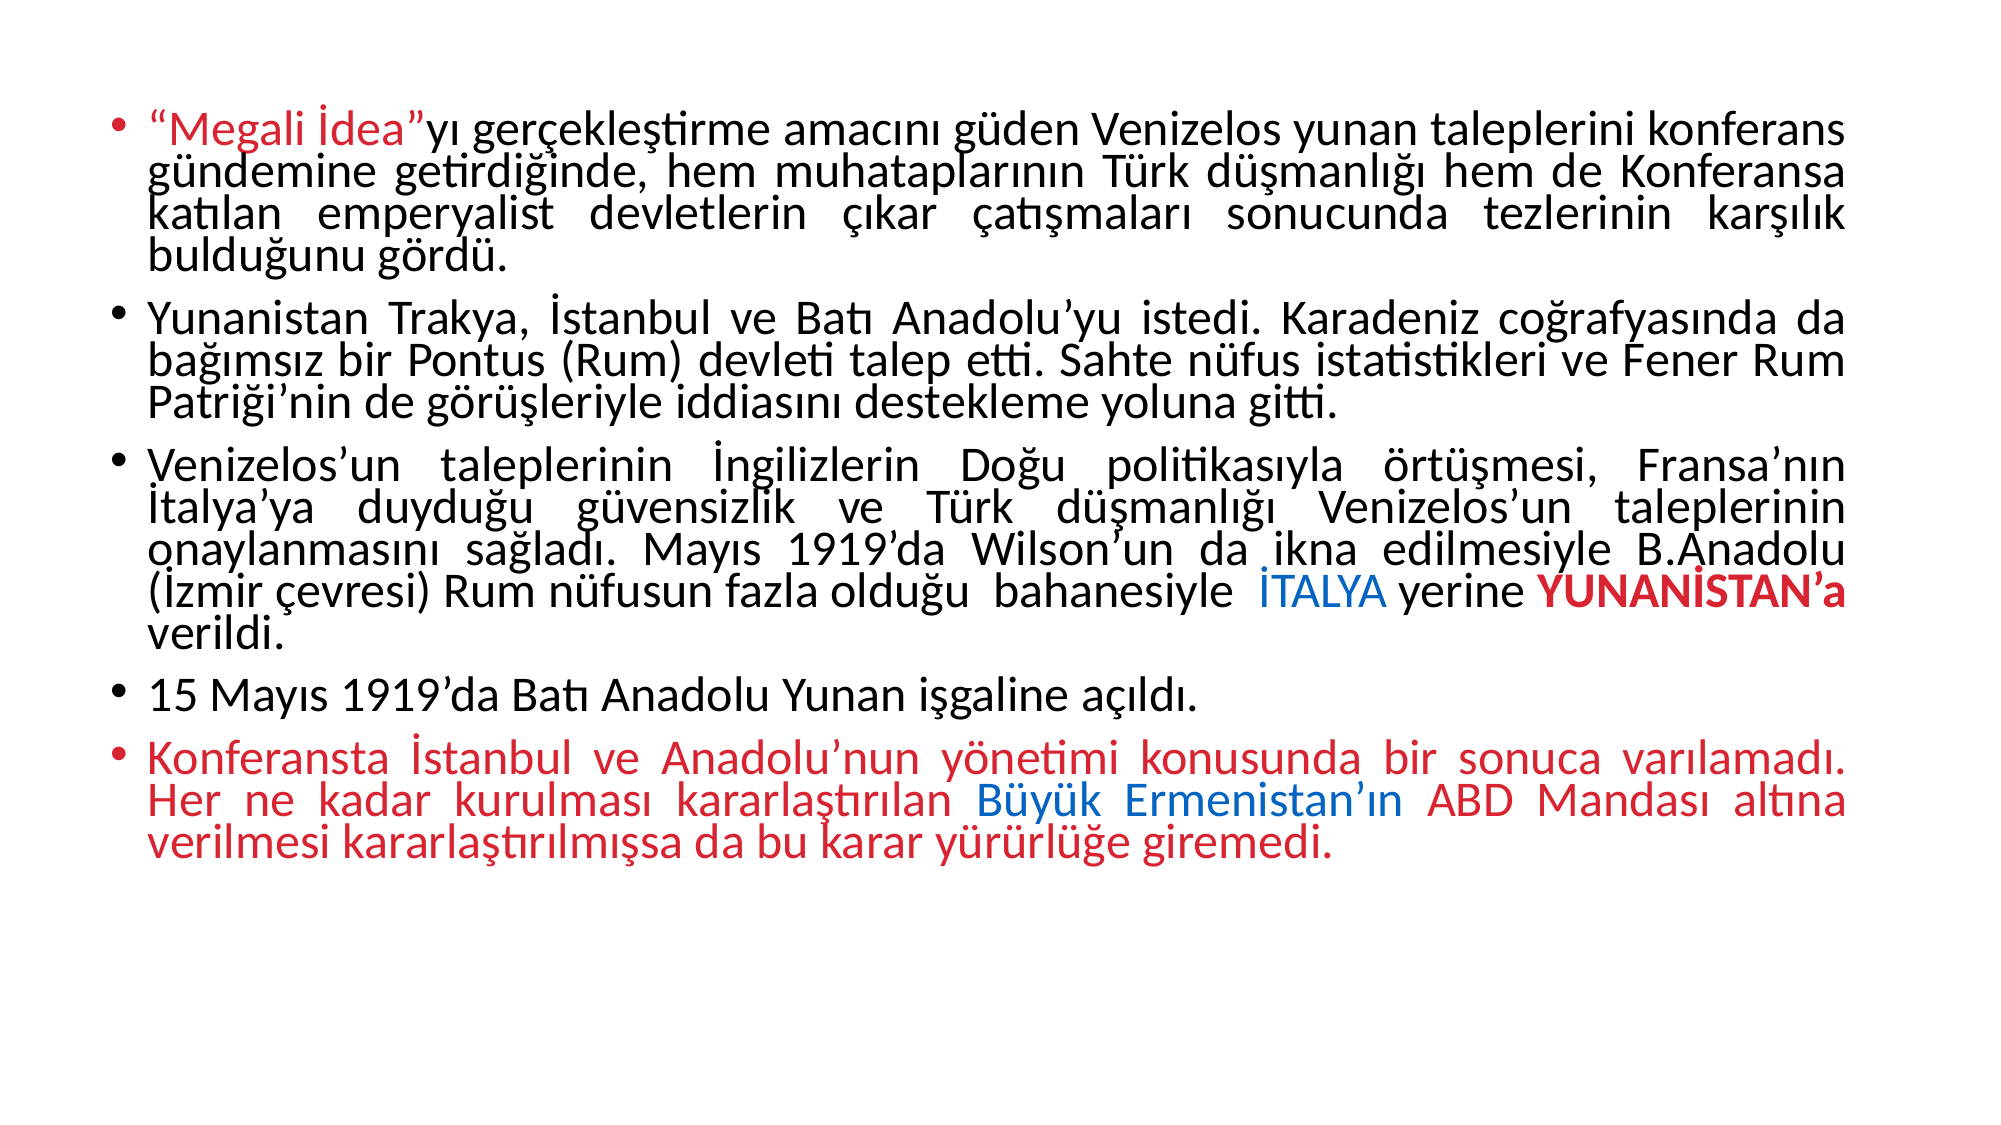

“Megali İdea”yı gerçekleştirme amacını güden Venizelos yunan taleplerini konferans gündemine getirdiğinde, hem muhataplarının Türk düşmanlığı hem de Konferansa katılan emperyalist devletlerin çıkar çatışmaları sonucunda tezlerinin karşılık bulduğunu gördü.
Yunanistan Trakya, İstanbul ve Batı Anadolu’yu istedi. Karadeniz coğrafyasında da bağımsız bir Pontus (Rum) devleti talep etti. Sahte nüfus istatistikleri ve Fener Rum Patriği’nin de görüşleriyle iddiasını destekleme yoluna gitti.
Venizelos’un taleplerinin İngilizlerin Doğu politikasıyla örtüşmesi, Fransa’nın İtalya’ya duyduğu güvensizlik ve Türk düşmanlığı Venizelos’un taleplerinin onaylanmasını sağladı. Mayıs 1919’da Wilson’un da ikna edilmesiyle B.Anadolu (İzmir çevresi) Rum nüfusun fazla olduğu  bahanesiyle  İTALYA yerine YUNANİSTAN’a verildi.
15 Mayıs 1919’da Batı Anadolu Yunan işgaline açıldı.
Konferansta İstanbul ve Anadolu’nun yönetimi konusunda bir sonuca varılamadı. Her ne kadar kurulması kararlaştırılan Büyük Ermenistan’ın ABD Mandası altına verilmesi kararlaştırılmışsa da bu karar yürürlüğe giremedi.